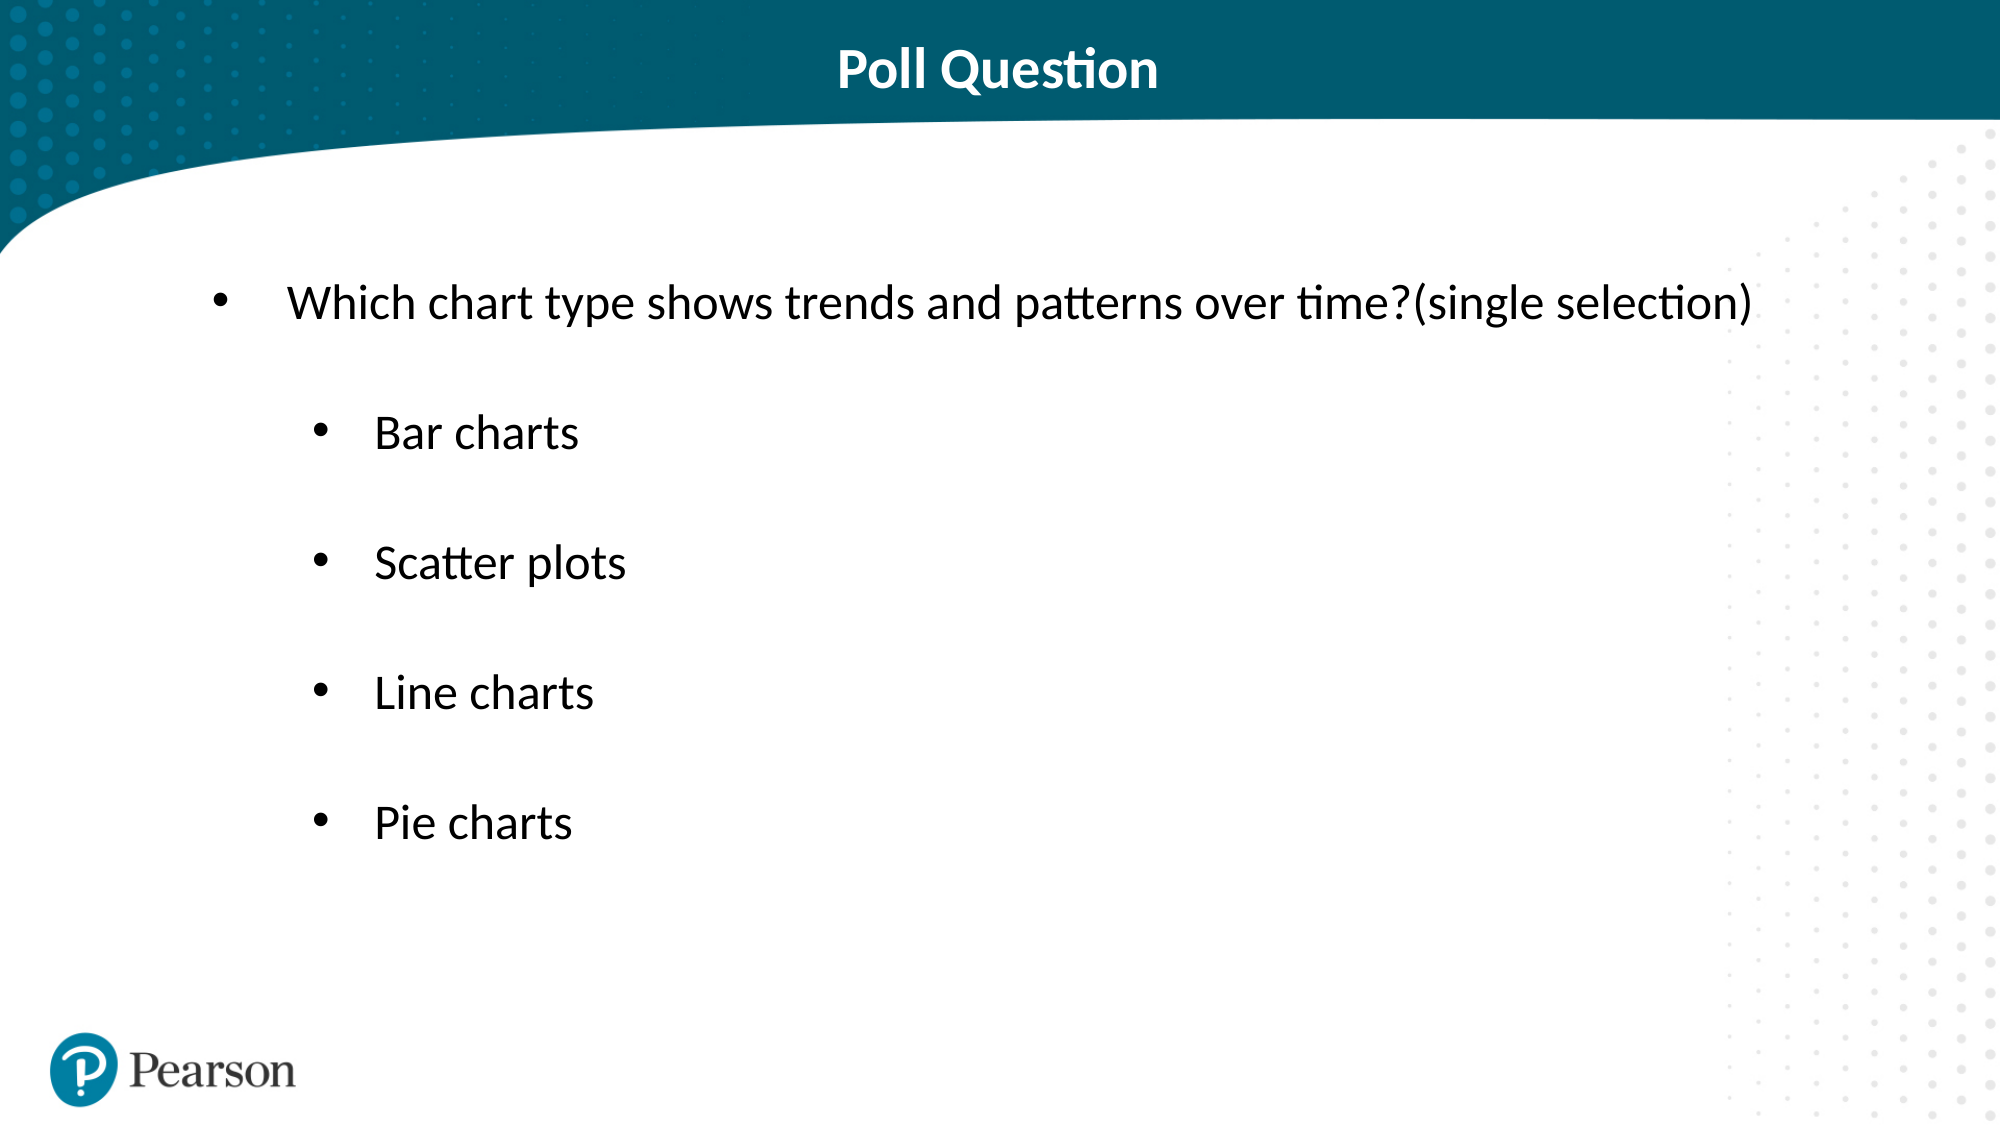

# Poll Question
Which chart type shows trends and patterns over time?(single selection)
Bar charts
Scatter plots
Line charts
Pie charts